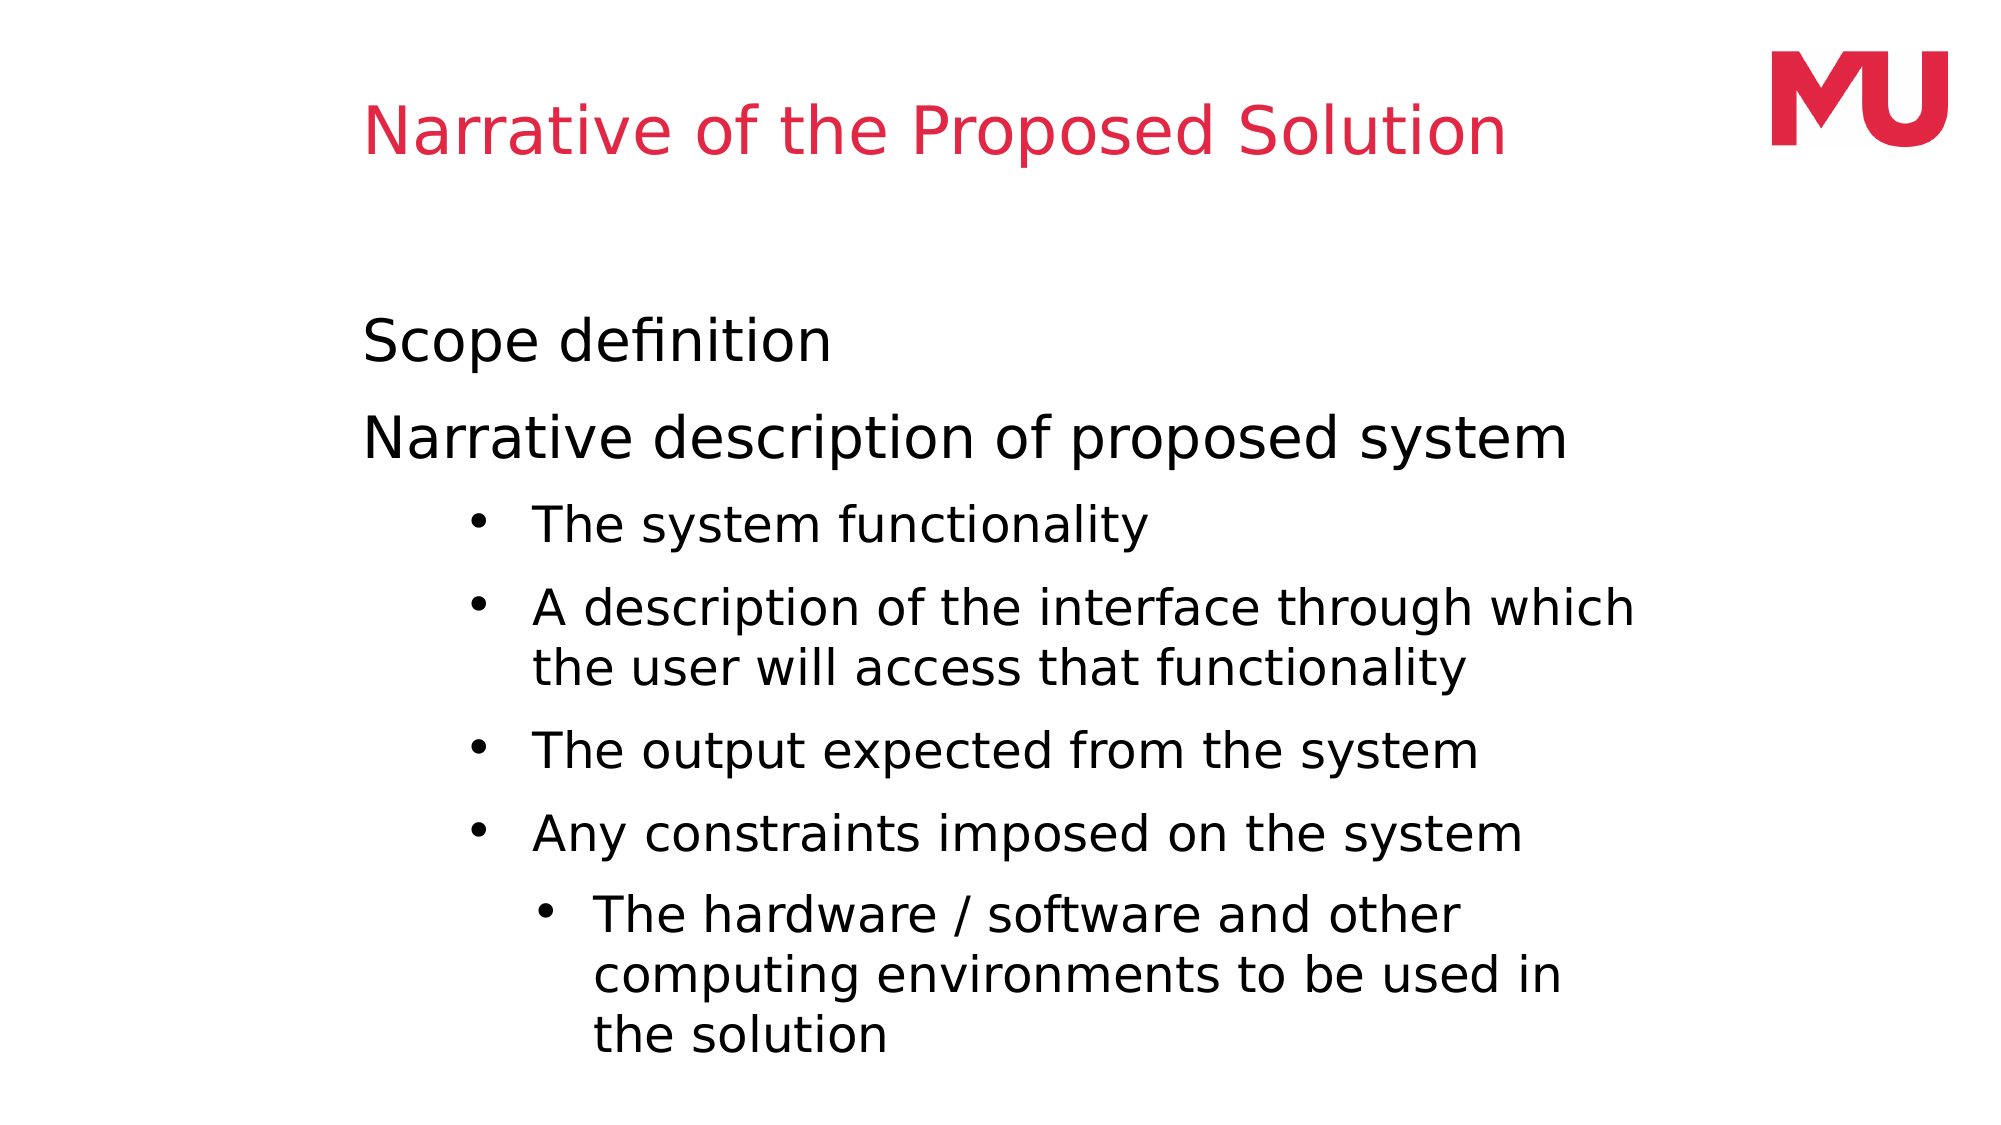

Narrative of the Proposed Solution
Scope definition
Narrative description of proposed system
The system functionality
A description of the interface through which the user will access that functionality
The output expected from the system
Any constraints imposed on the system
The hardware / software and other computing environments to be used in the solution